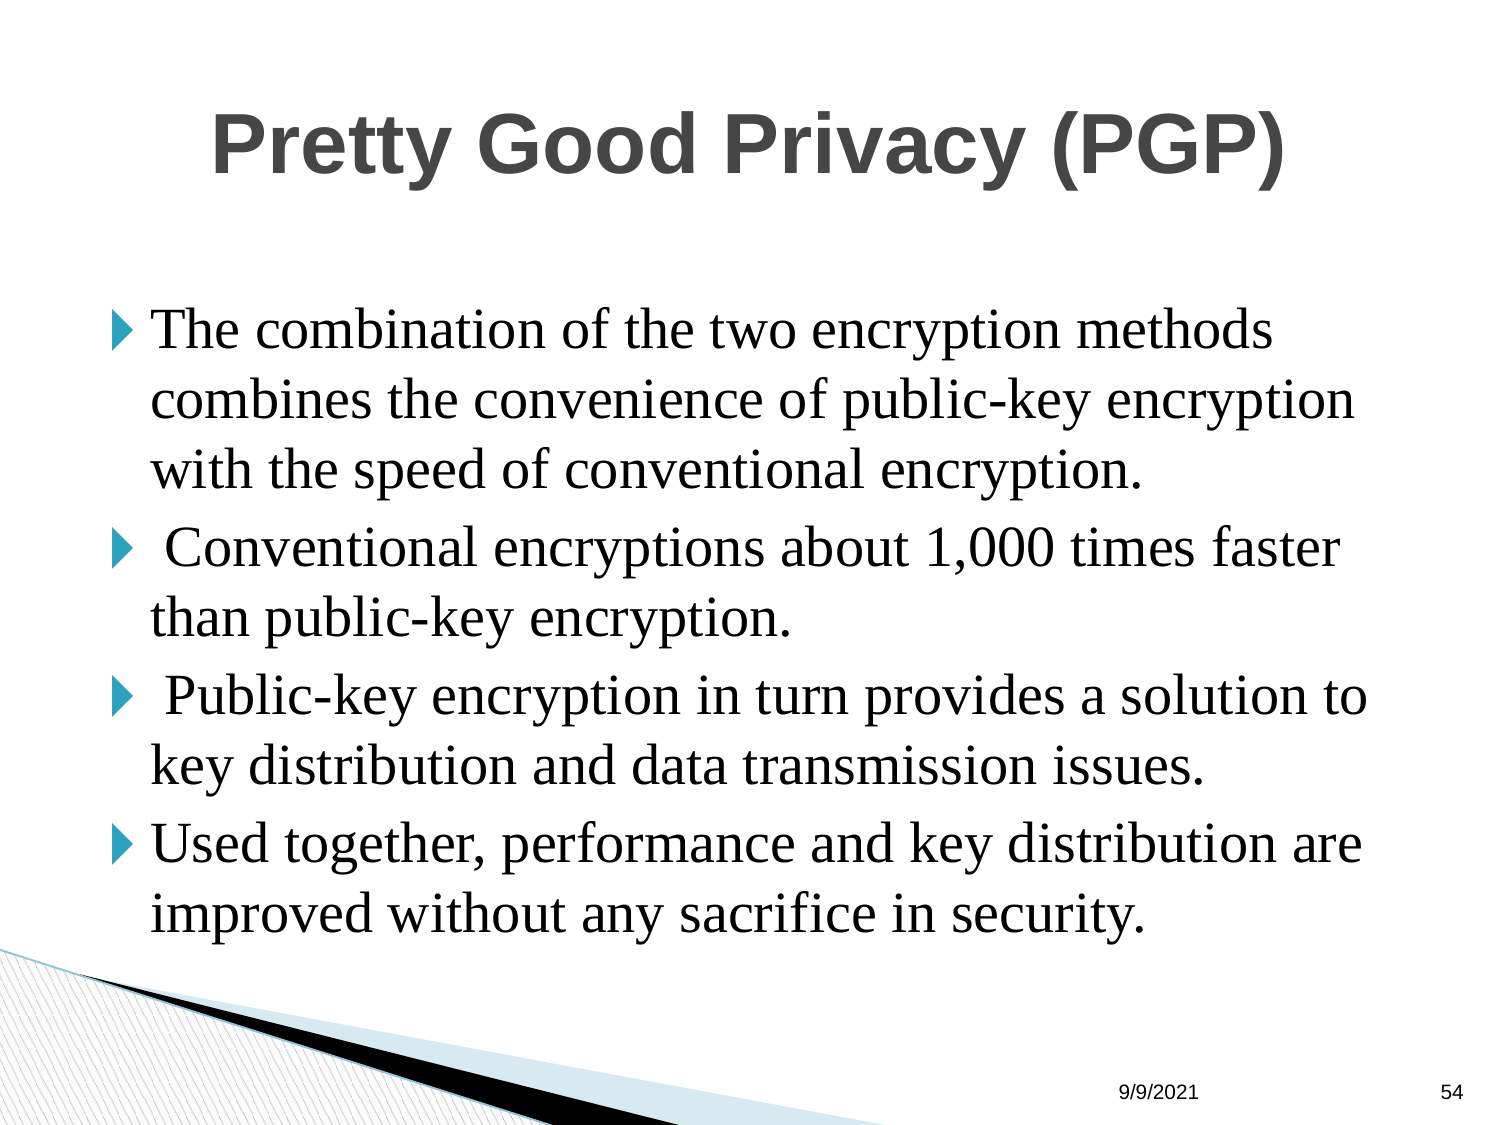

# Pretty Good Privacy (PGP)
The combination of the two encryption methods combines the convenience of public-key encryption with the speed of conventional encryption.
 Conventional encryptions about 1,000 times faster than public-key encryption.
 Public-key encryption in turn provides a solution to key distribution and data transmission issues.
Used together, performance and key distribution are improved without any sacrifice in security.
9/9/2021
54